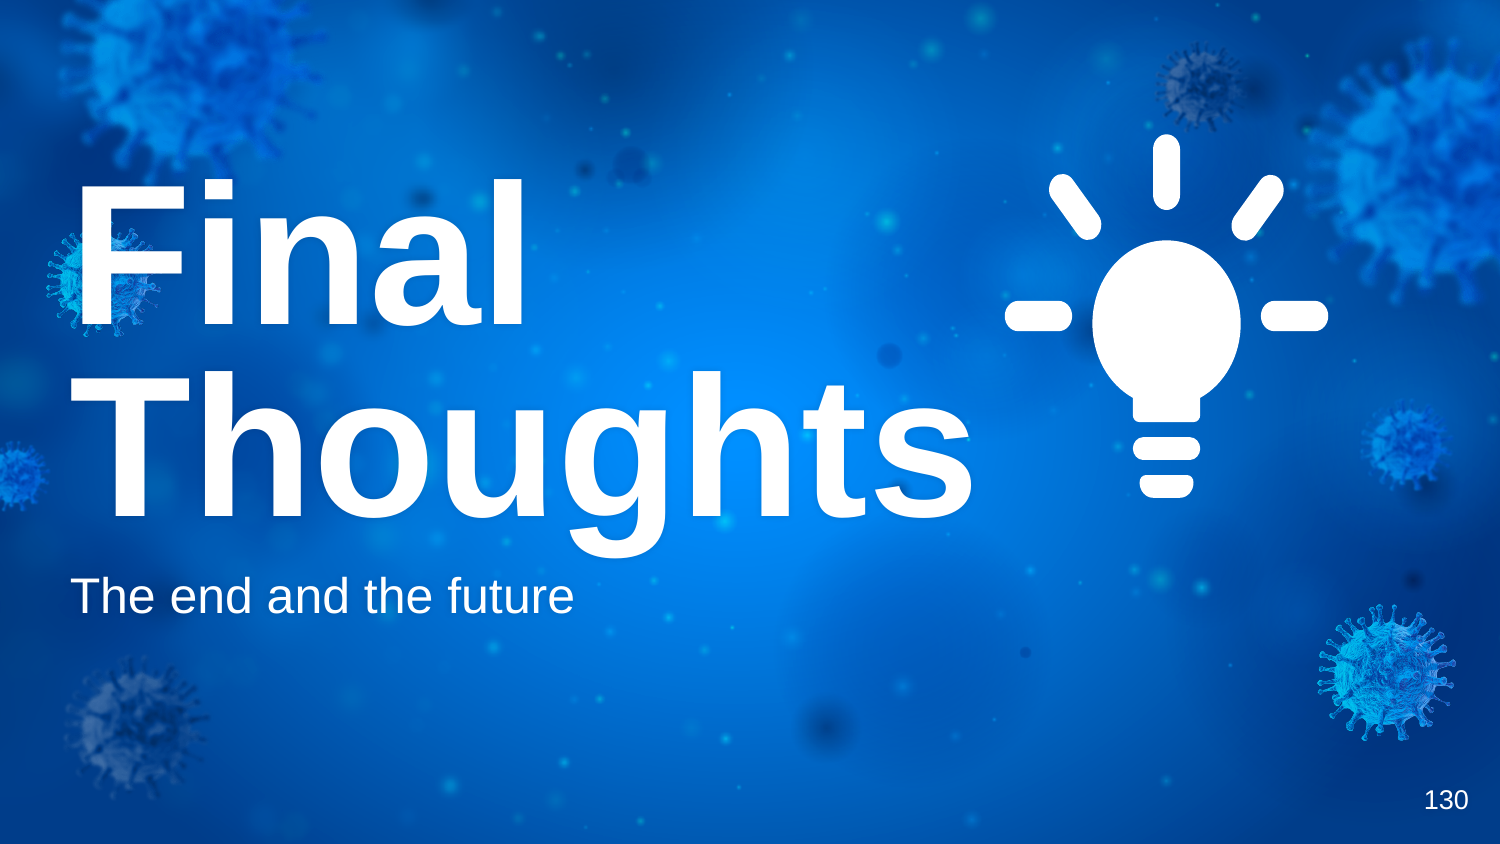

Final Thoughts
The end and the future
130